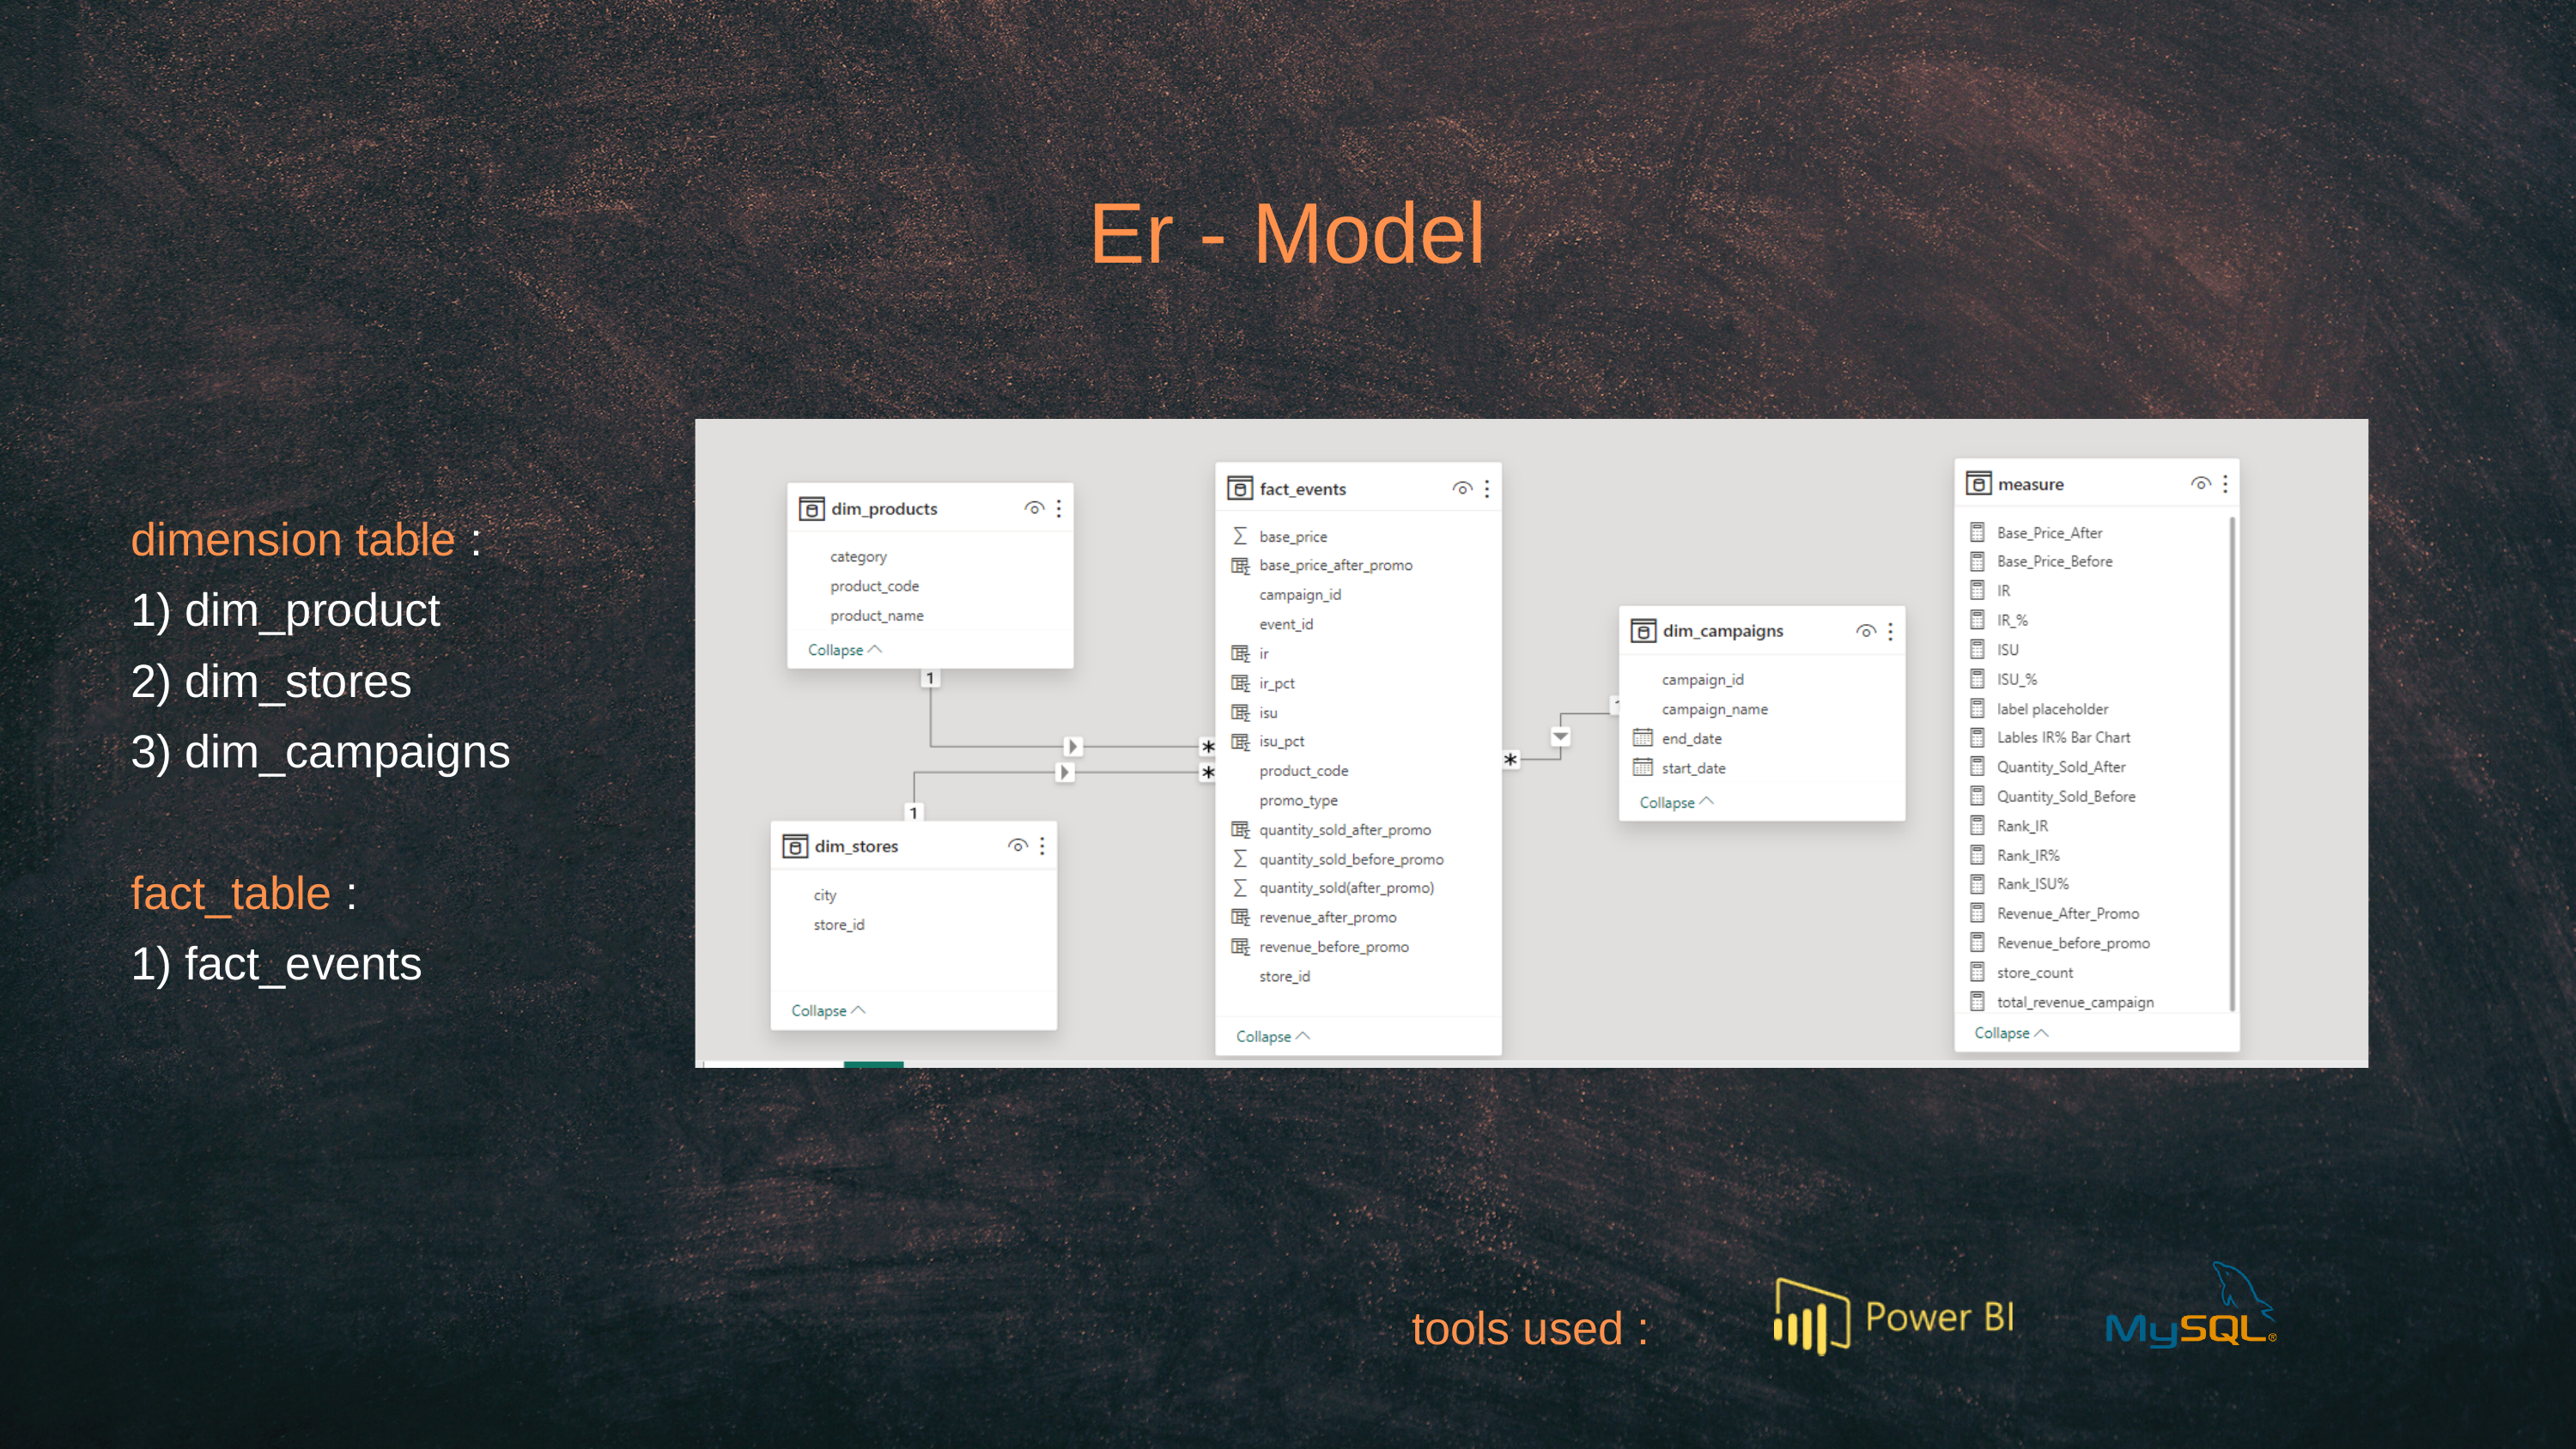

Er - Model

dimension table :
1) dim_product
2) dim_stores
3) dim_campaigns

fact_table :
1) fact_events

tools used :